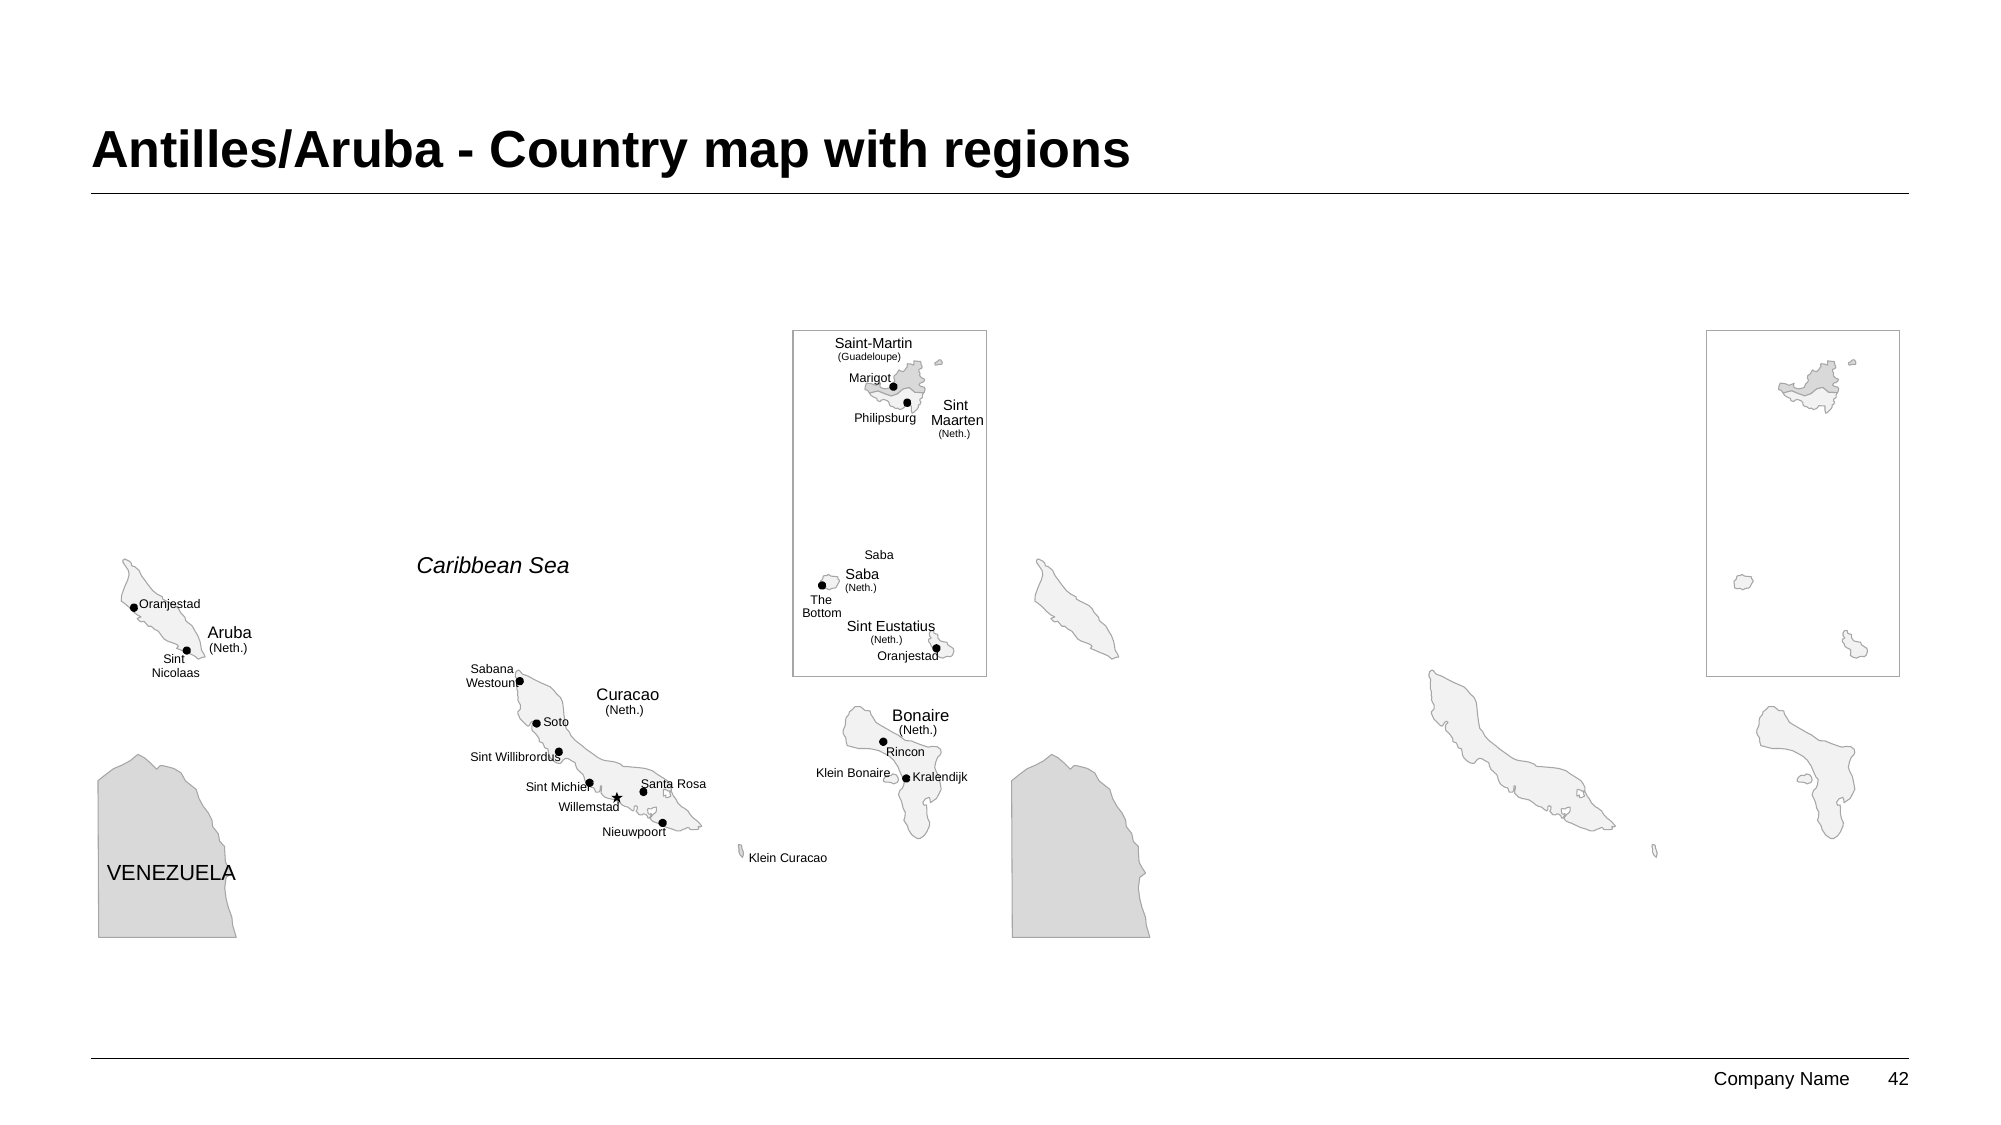

# Antilles/Aruba - Country map with regions

Saint-Martin
(Guadeloupe)
Marigot

Sint

Philipsburg
Maarten
(Neth.)
Saba
Caribbean Sea
Saba
(Neth.)

The
Oranjestad

Bottom
Sint Eustatius
Aruba
(Neth.)
(Neth.)

Oranjestad
Sint
Sabana
Nicolaas
Westount

Curacao
(Neth.)
Bonaire
Soto

(Neth.)

Rincon

Sint Willibrordus
Klein Bonaire
Kralendijk

Santa Rosa
Sint Michiel

Willemstad

Nieuwpoort
Klein Curacao
VENEZUELA